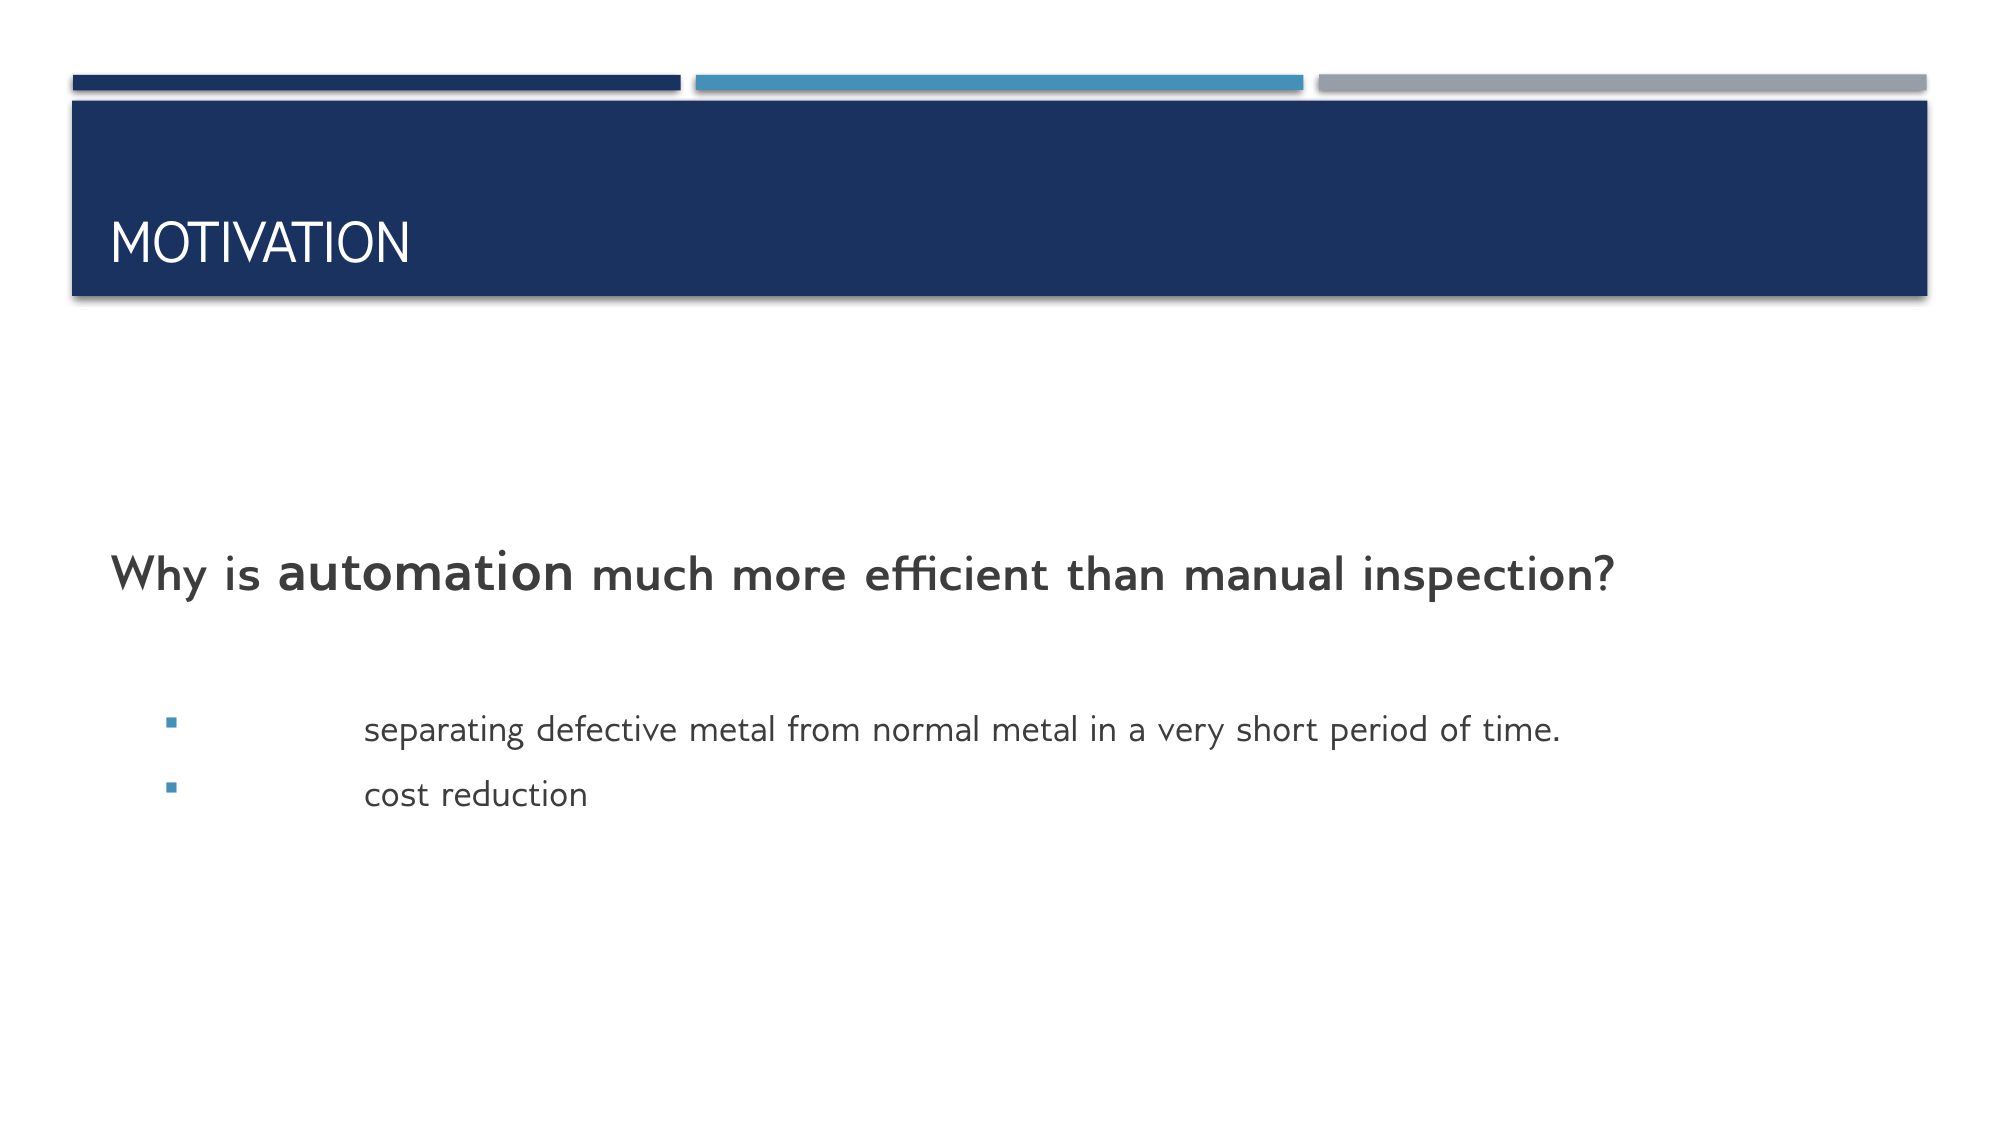

# motivation

Why is automation much more efficient than manual inspection?

	separating defective metal from normal metal in a very short period of time.
	cost reduction